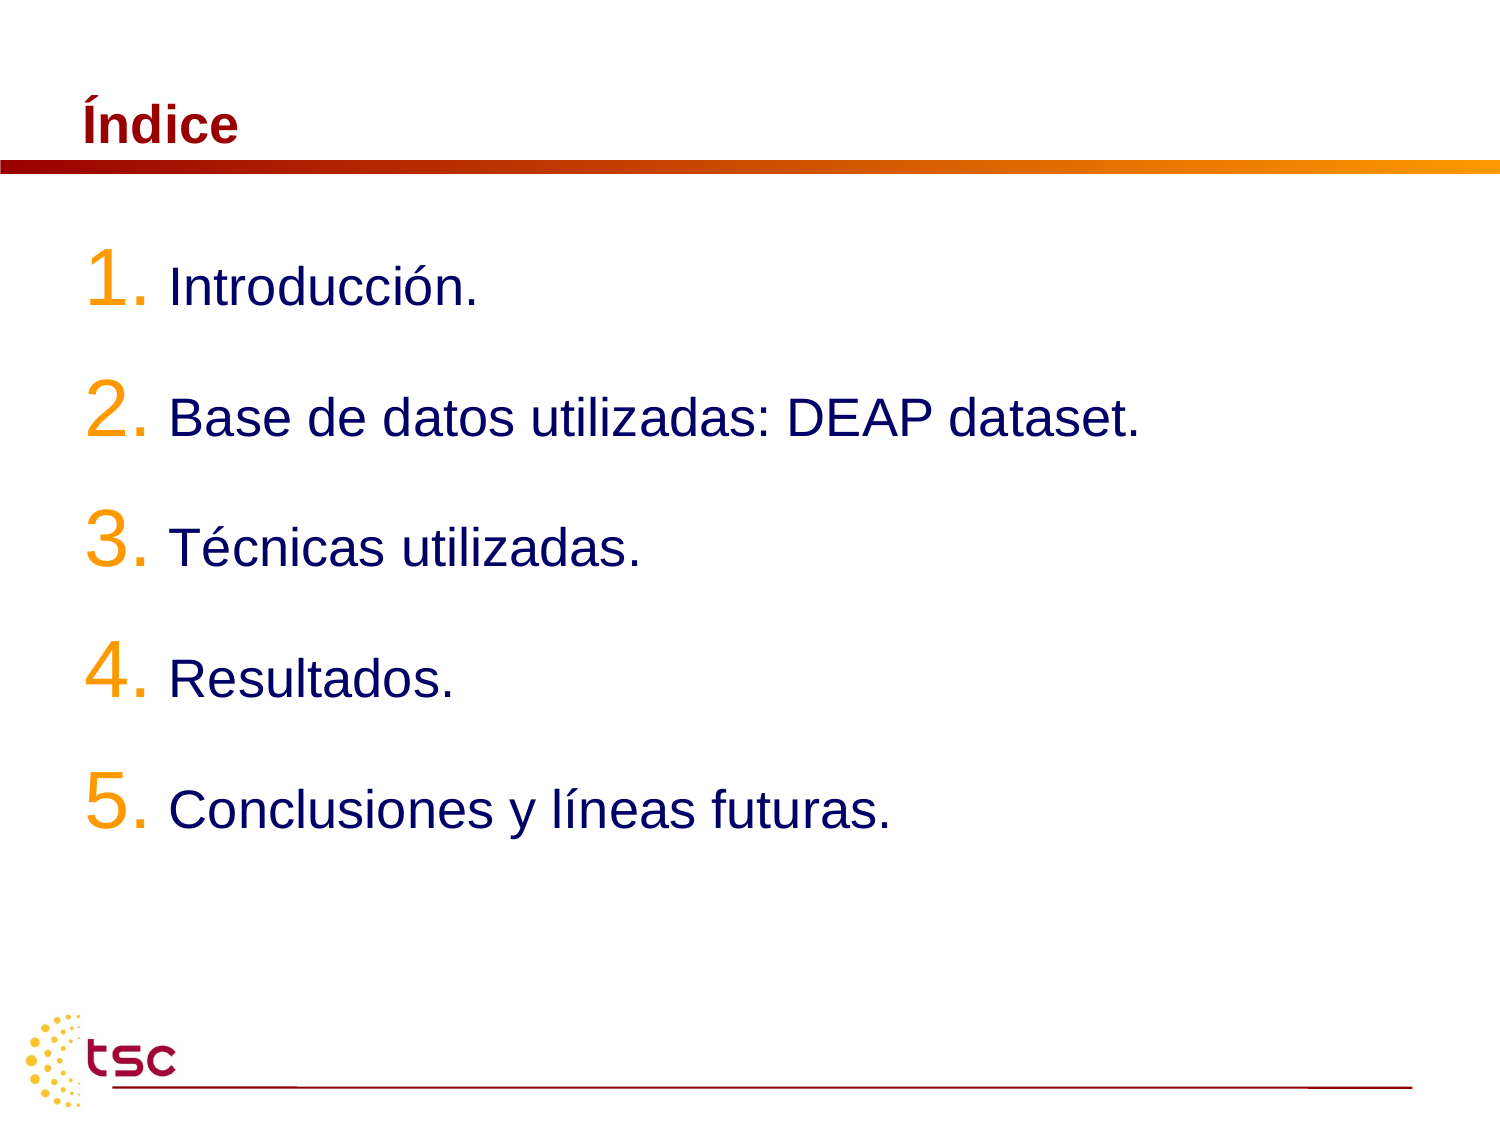

# Índice
Introducción.

Base de datos utilizadas: DEAP dataset.

Técnicas utilizadas.

Resultados.

Conclusiones y líneas futuras.